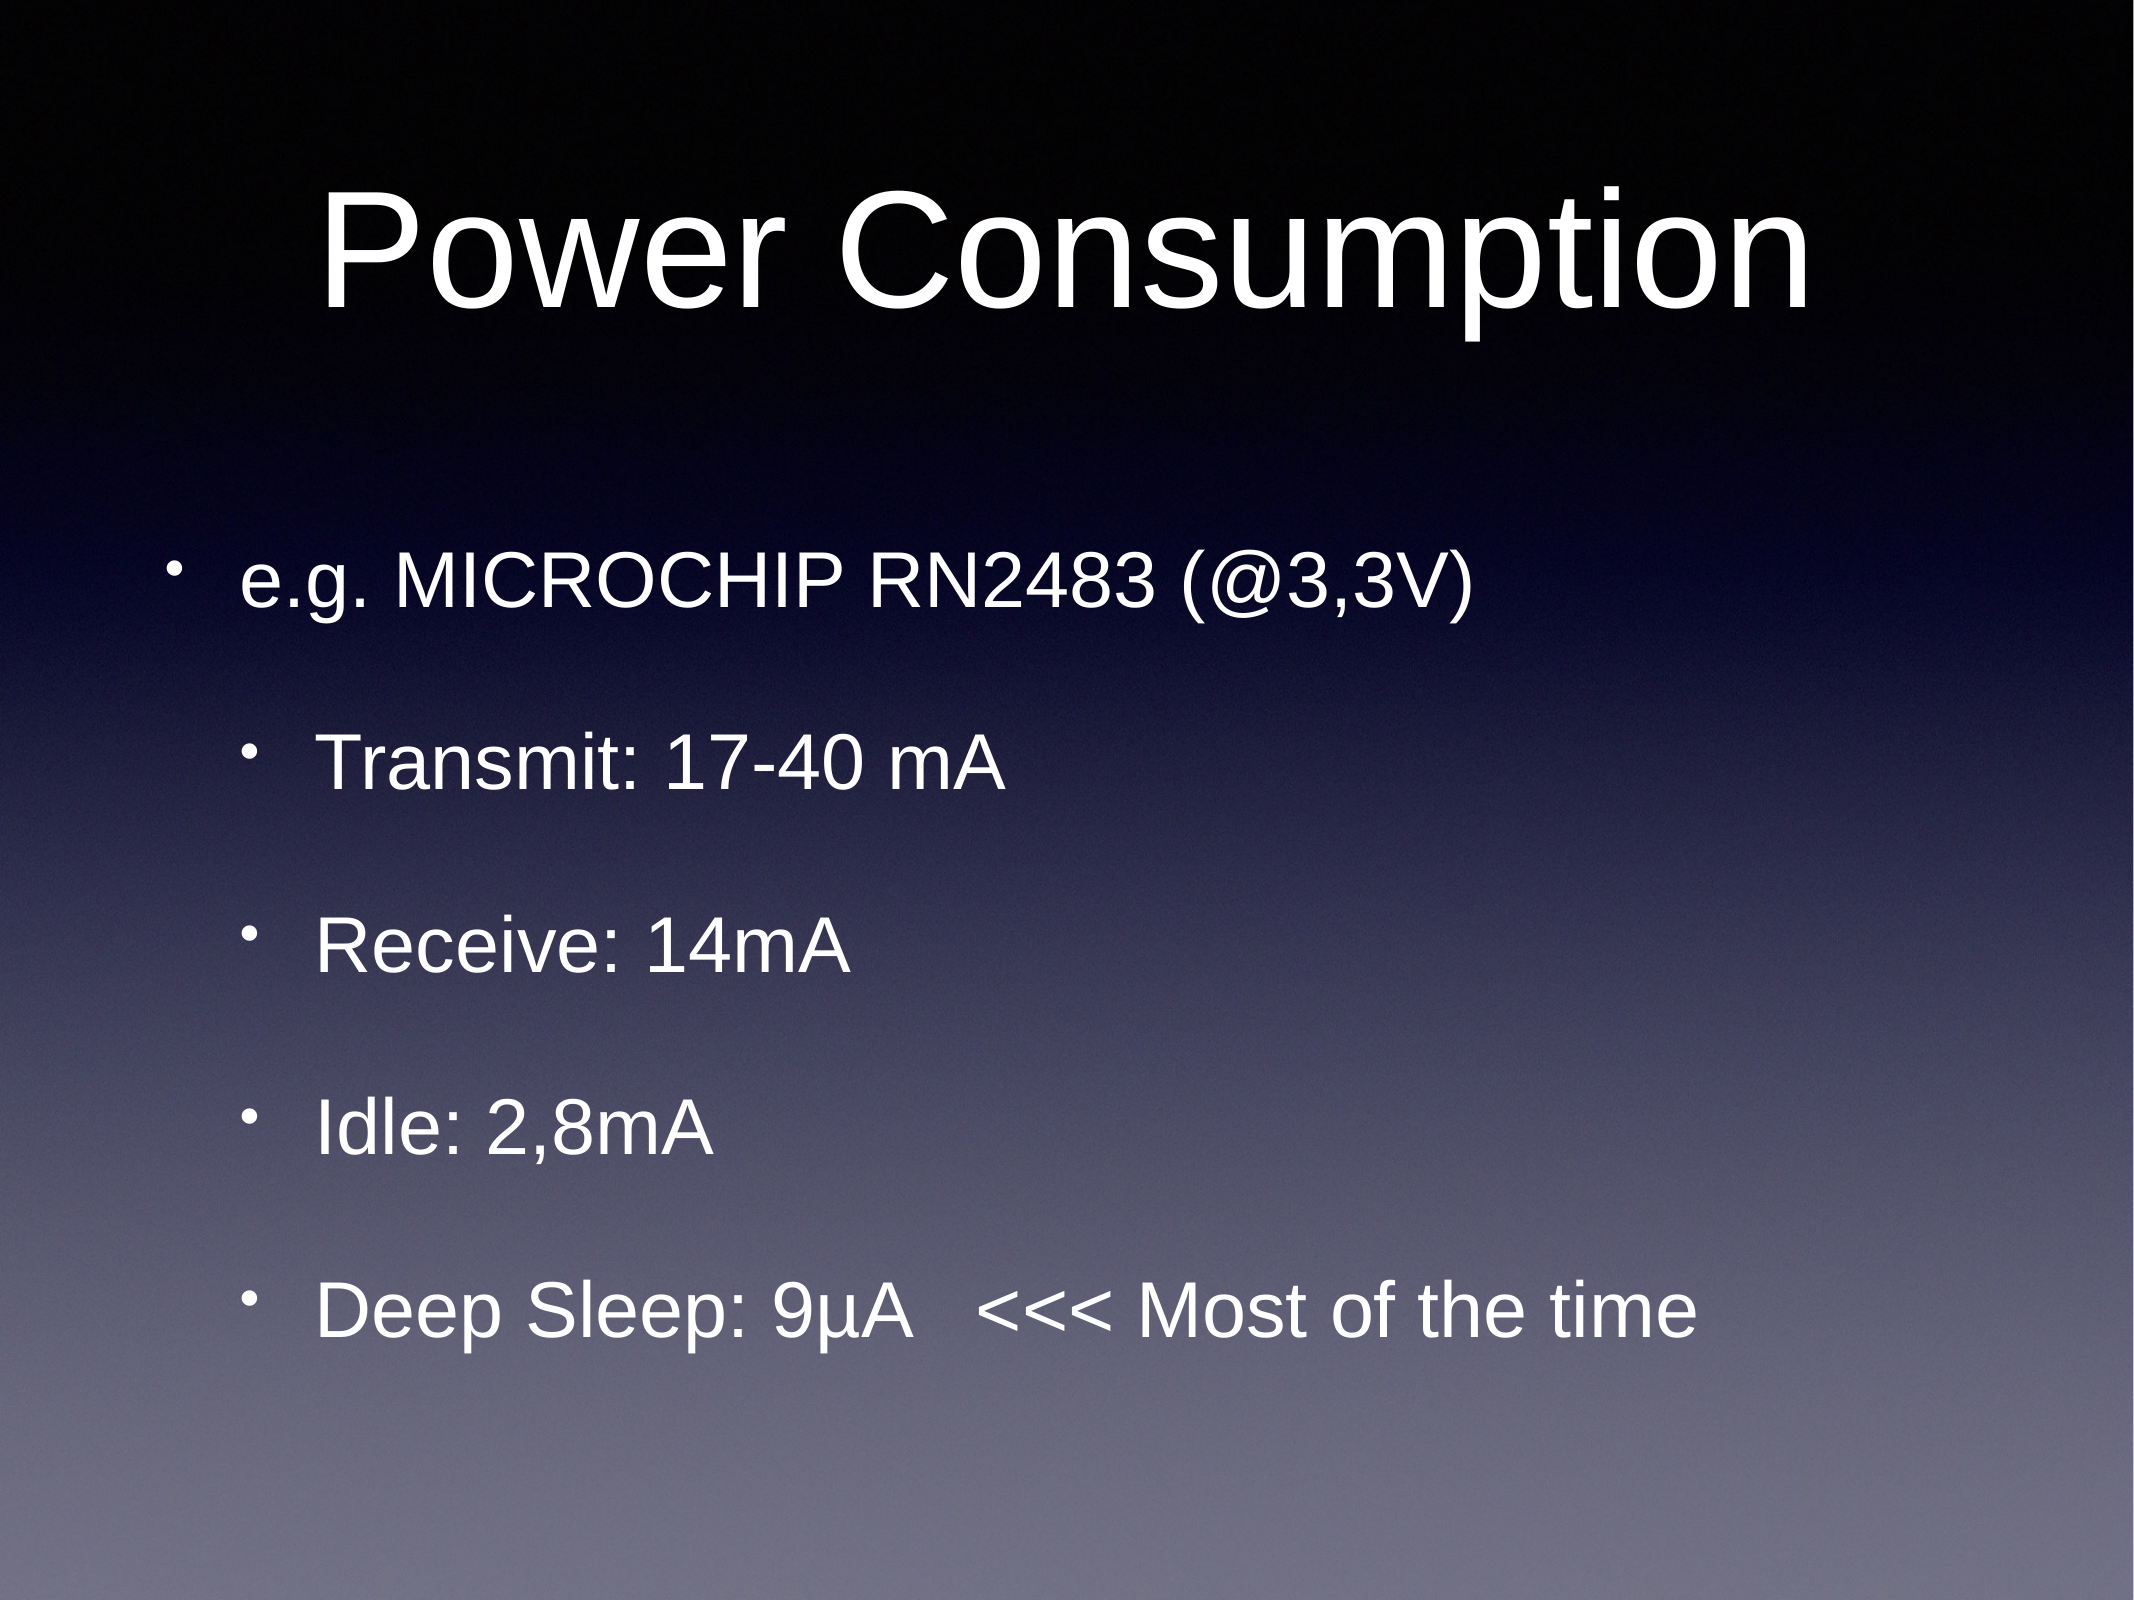

# Power Consumption
e.g. MICROCHIP RN2483 (@3,3V)
Transmit: 17-40 mA
Receive: 14mA
Idle: 2,8mA
Deep Sleep: 9µA   <<< Most of the time